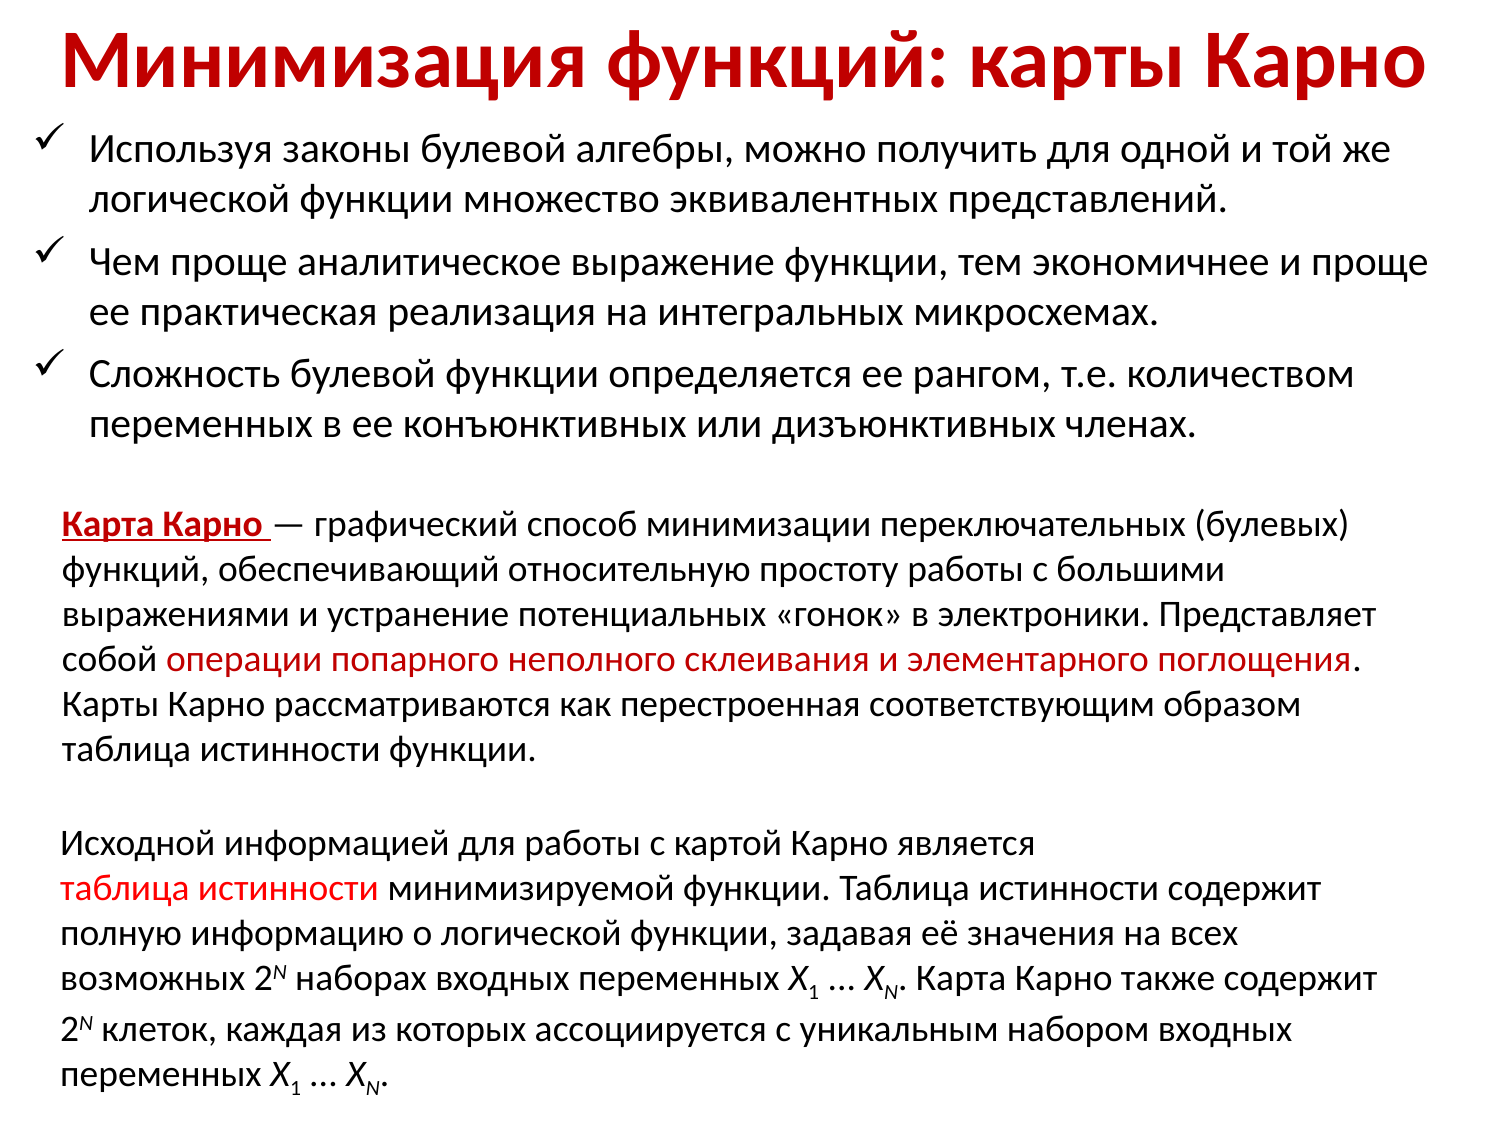

# Минимизация функций: карты Карно
Используя законы булевой алгебры, можно получить для одной и той же логической функции множество эквивалентных представлений.
Чем проще аналитическое выражение функции, тем экономичнее и проще ее практическая реализация на интегральных микросхемах.
Сложность булевой функции определяется ее рангом, т.е. количеством переменных в ее конъюнктивных или дизъюнктивных членах.
Карта Карно — графический способ минимизации переключательных (булевых) функций, обеспечивающий относительную простоту работы с большими выражениями и устранение потенциальных «гонок» в электроники. Представляет собой операции попарного неполного склеивания и элементарного поглощения. Карты Карно рассматриваются как перестроенная соответствующим образом таблица истинности функции.
Исходной информацией для работы с картой Карно является 
таблица истинности минимизируемой функции. Таблица истинности содержит полную информацию о логической функции, задавая её значения на всех возможных 2N наборах входных переменных X1 ... XN. Карта Карно также содержит 2N клеток, каждая из которых ассоциируется с уникальным набором входных переменных X1 ... XN.